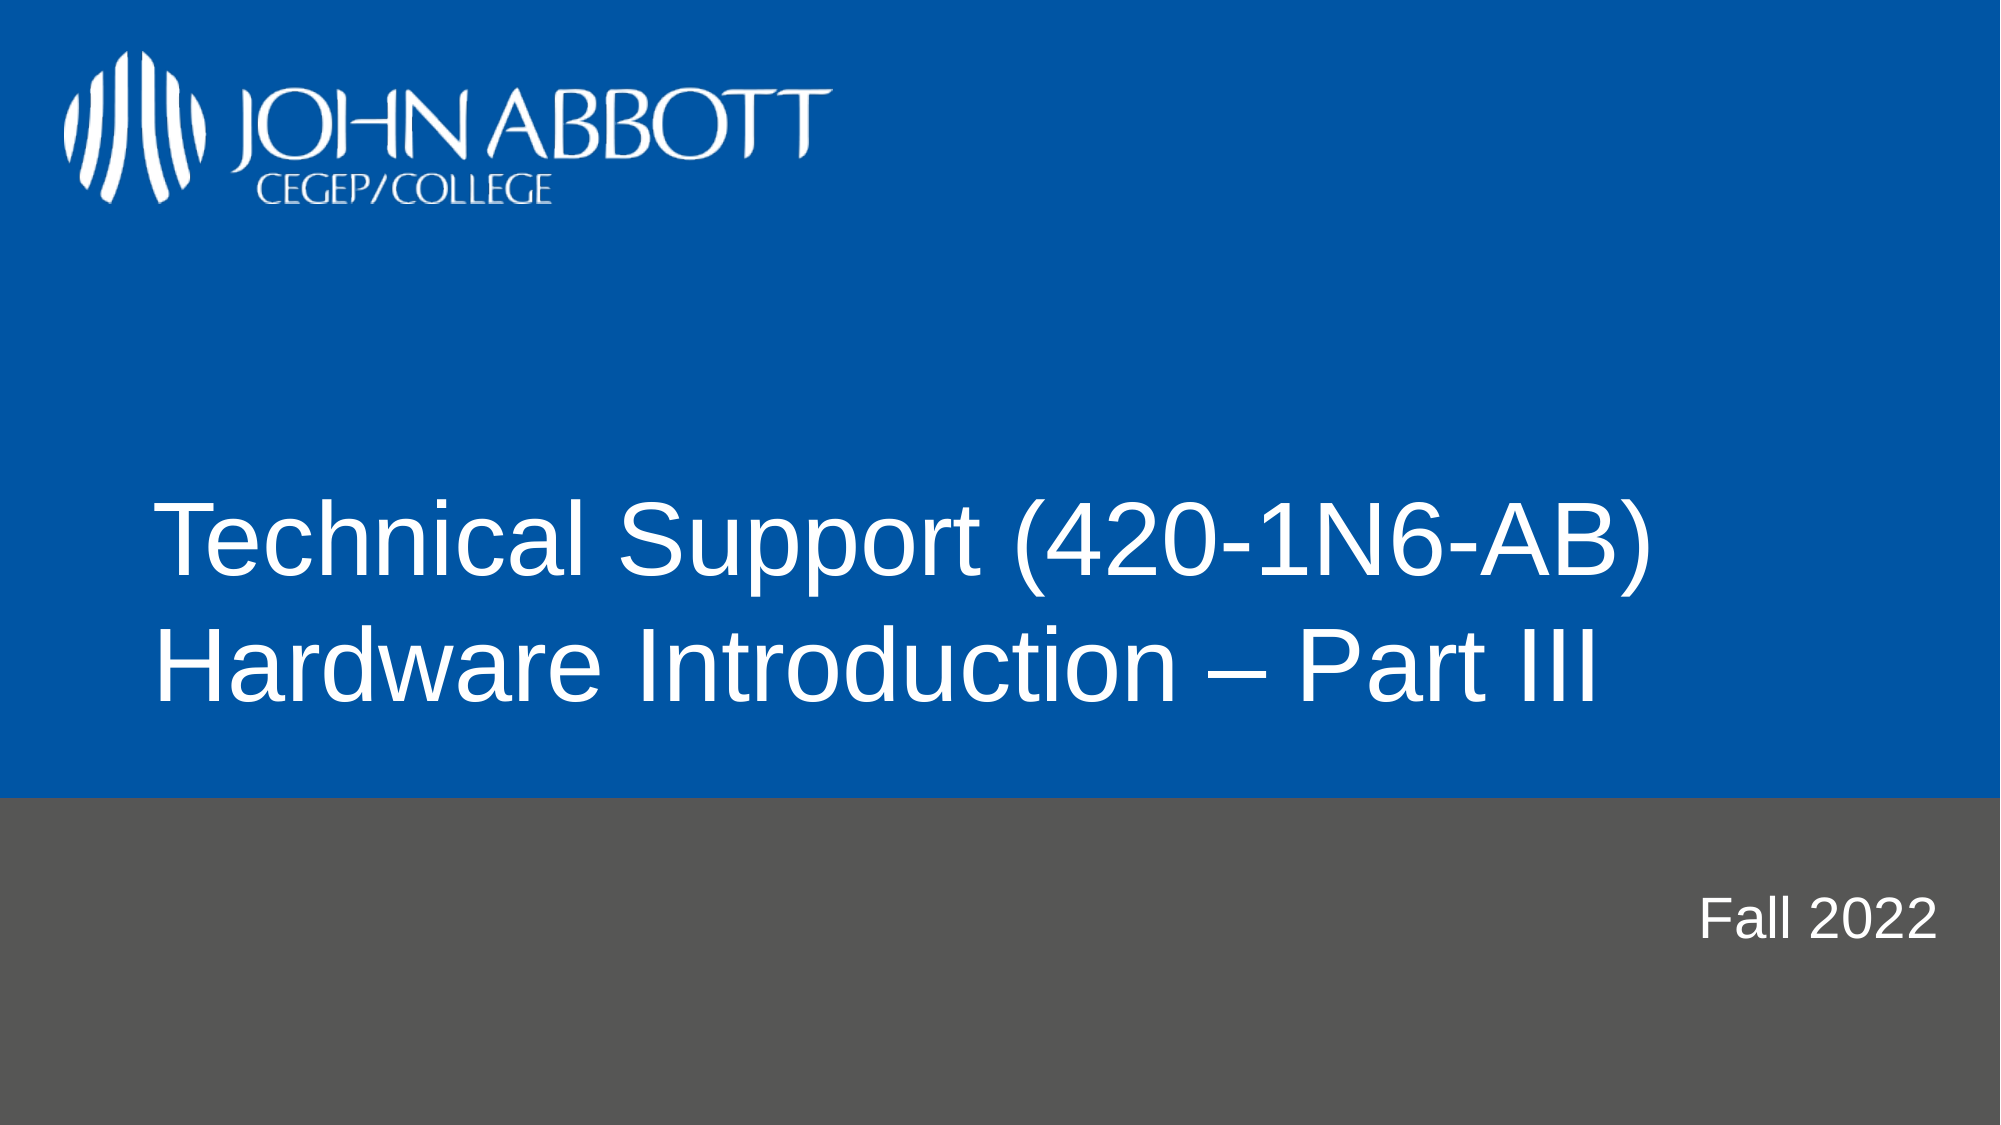

# Technical Support (420-1N6-AB) Hardware Introduction – Part III
Fall 2022